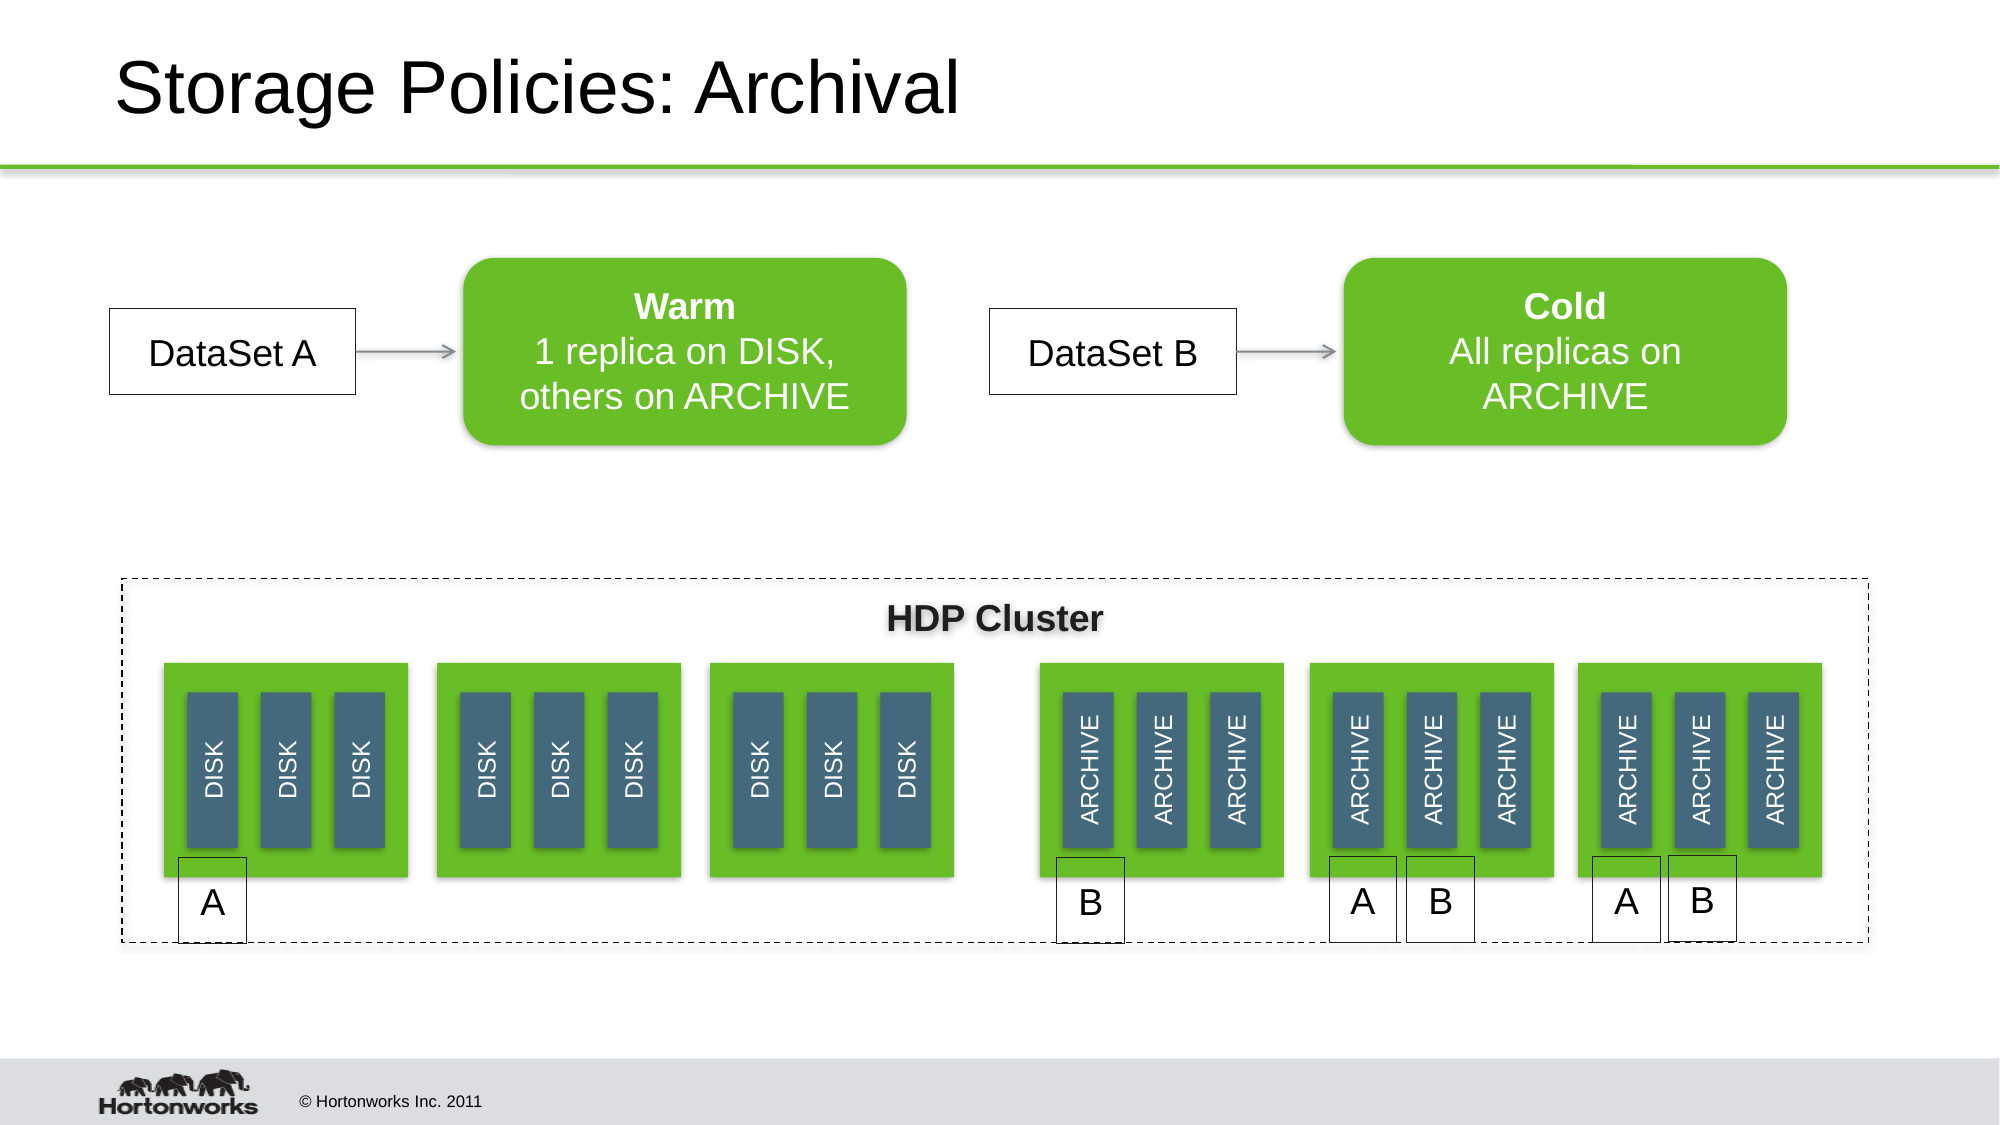

# Storage Policies: Archival
Warm
1 replica on DISK, others on ARCHIVE
Cold
All replicas on ARCHIVE
DataSet A
DataSet B
HDP Cluster

DISK
DISK
DISK

DISK
DISK
DISK

DISK
DISK
DISK

ARCHIVE
ARCHIVE
ARCHIVE

ARCHIVE
ARCHIVE
ARCHIVE

ARCHIVE
ARCHIVE
ARCHIVE
B
A
B
A
A
B